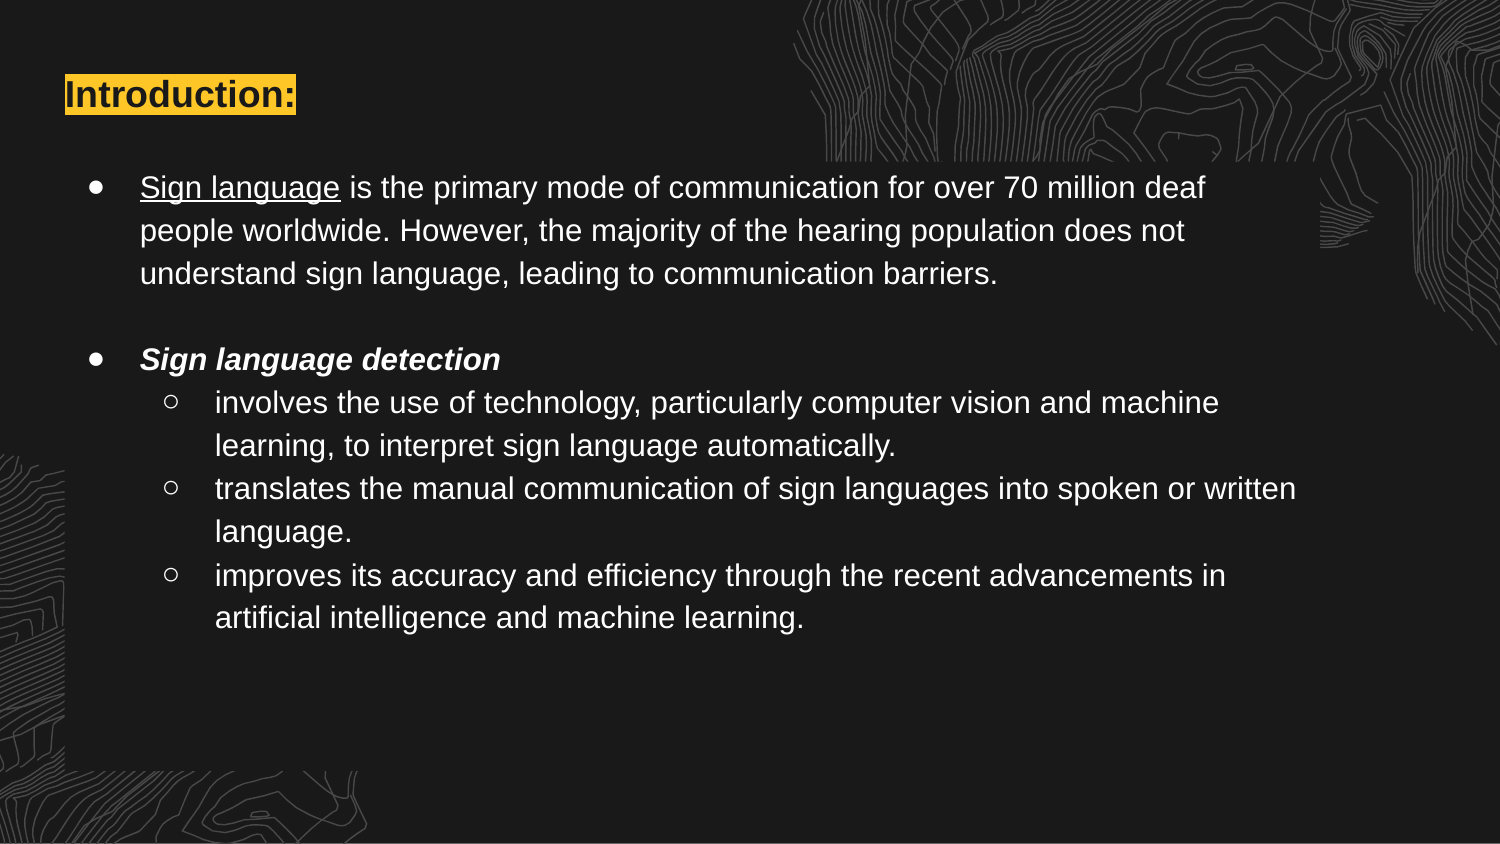

# Introduction:
Sign language is the primary mode of communication for over 70 million deaf people worldwide. However, the majority of the hearing population does not understand sign language, leading to communication barriers.

Sign language detection
involves the use of technology, particularly computer vision and machine learning, to interpret sign language automatically.
translates the manual communication of sign languages into spoken or written language.
improves its accuracy and efficiency through the recent advancements in artificial intelligence and machine learning.